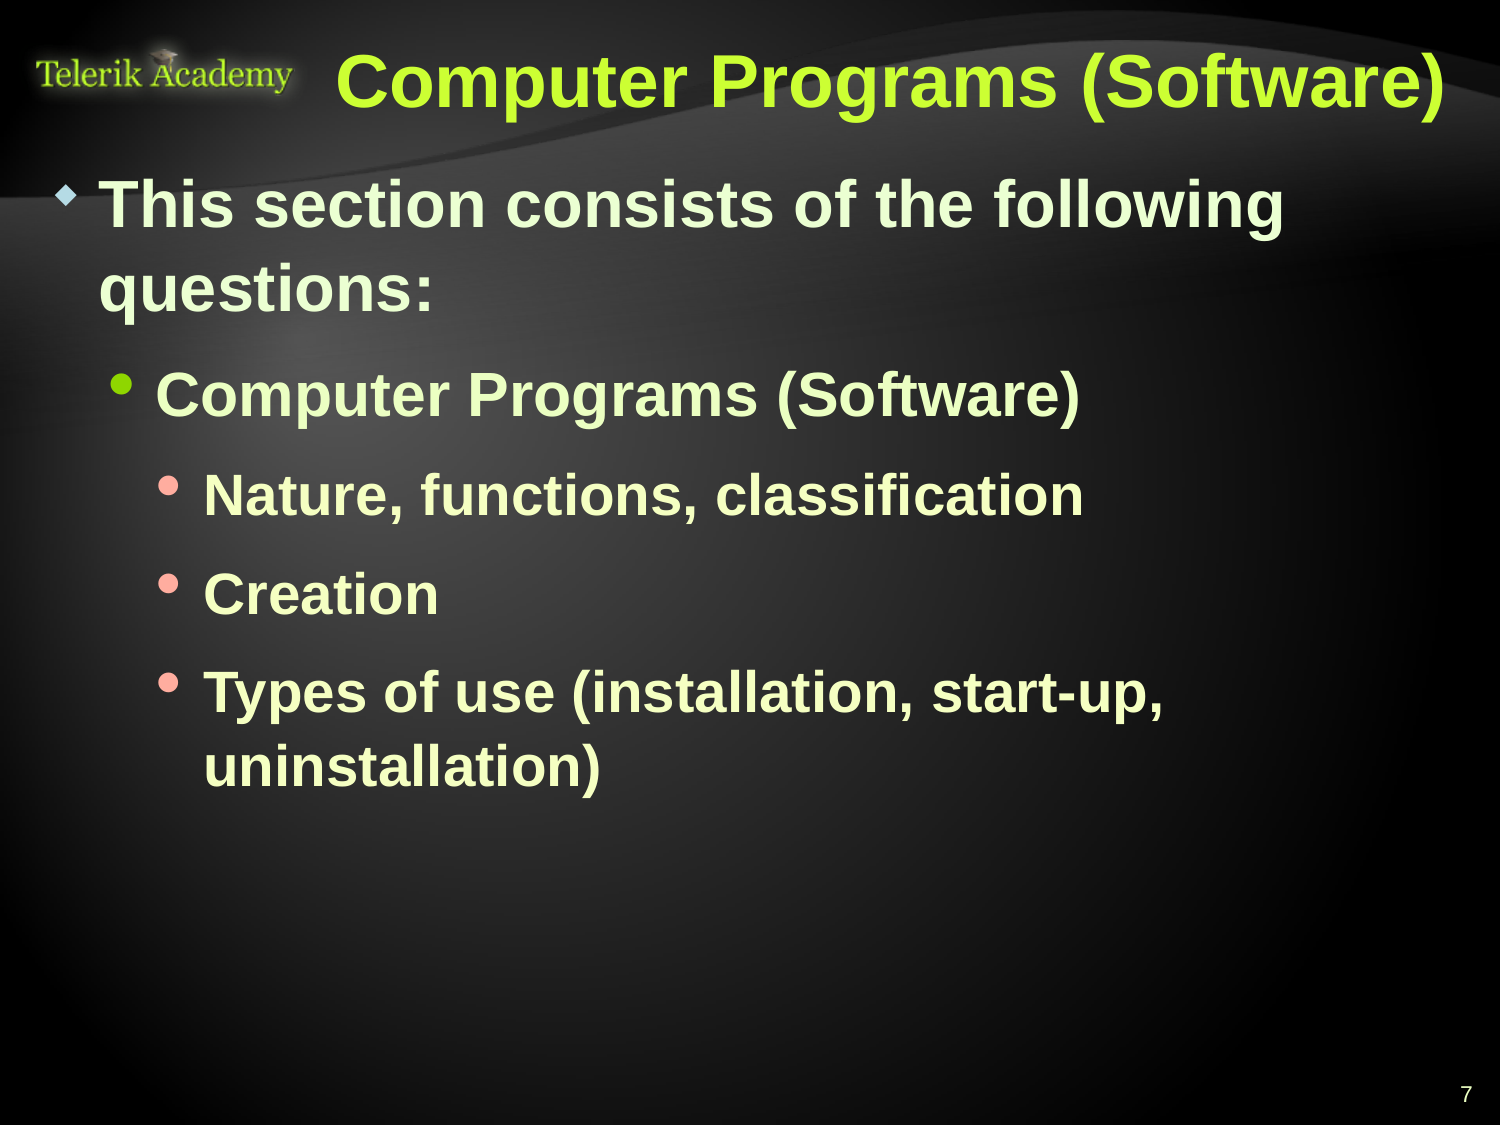

# Computer Programs (Software)
This section consists of the following questions:
Computer Programs (Software)
Nature, functions, classification
Creation
Types of use (installation, start-up, uninstallation)
7